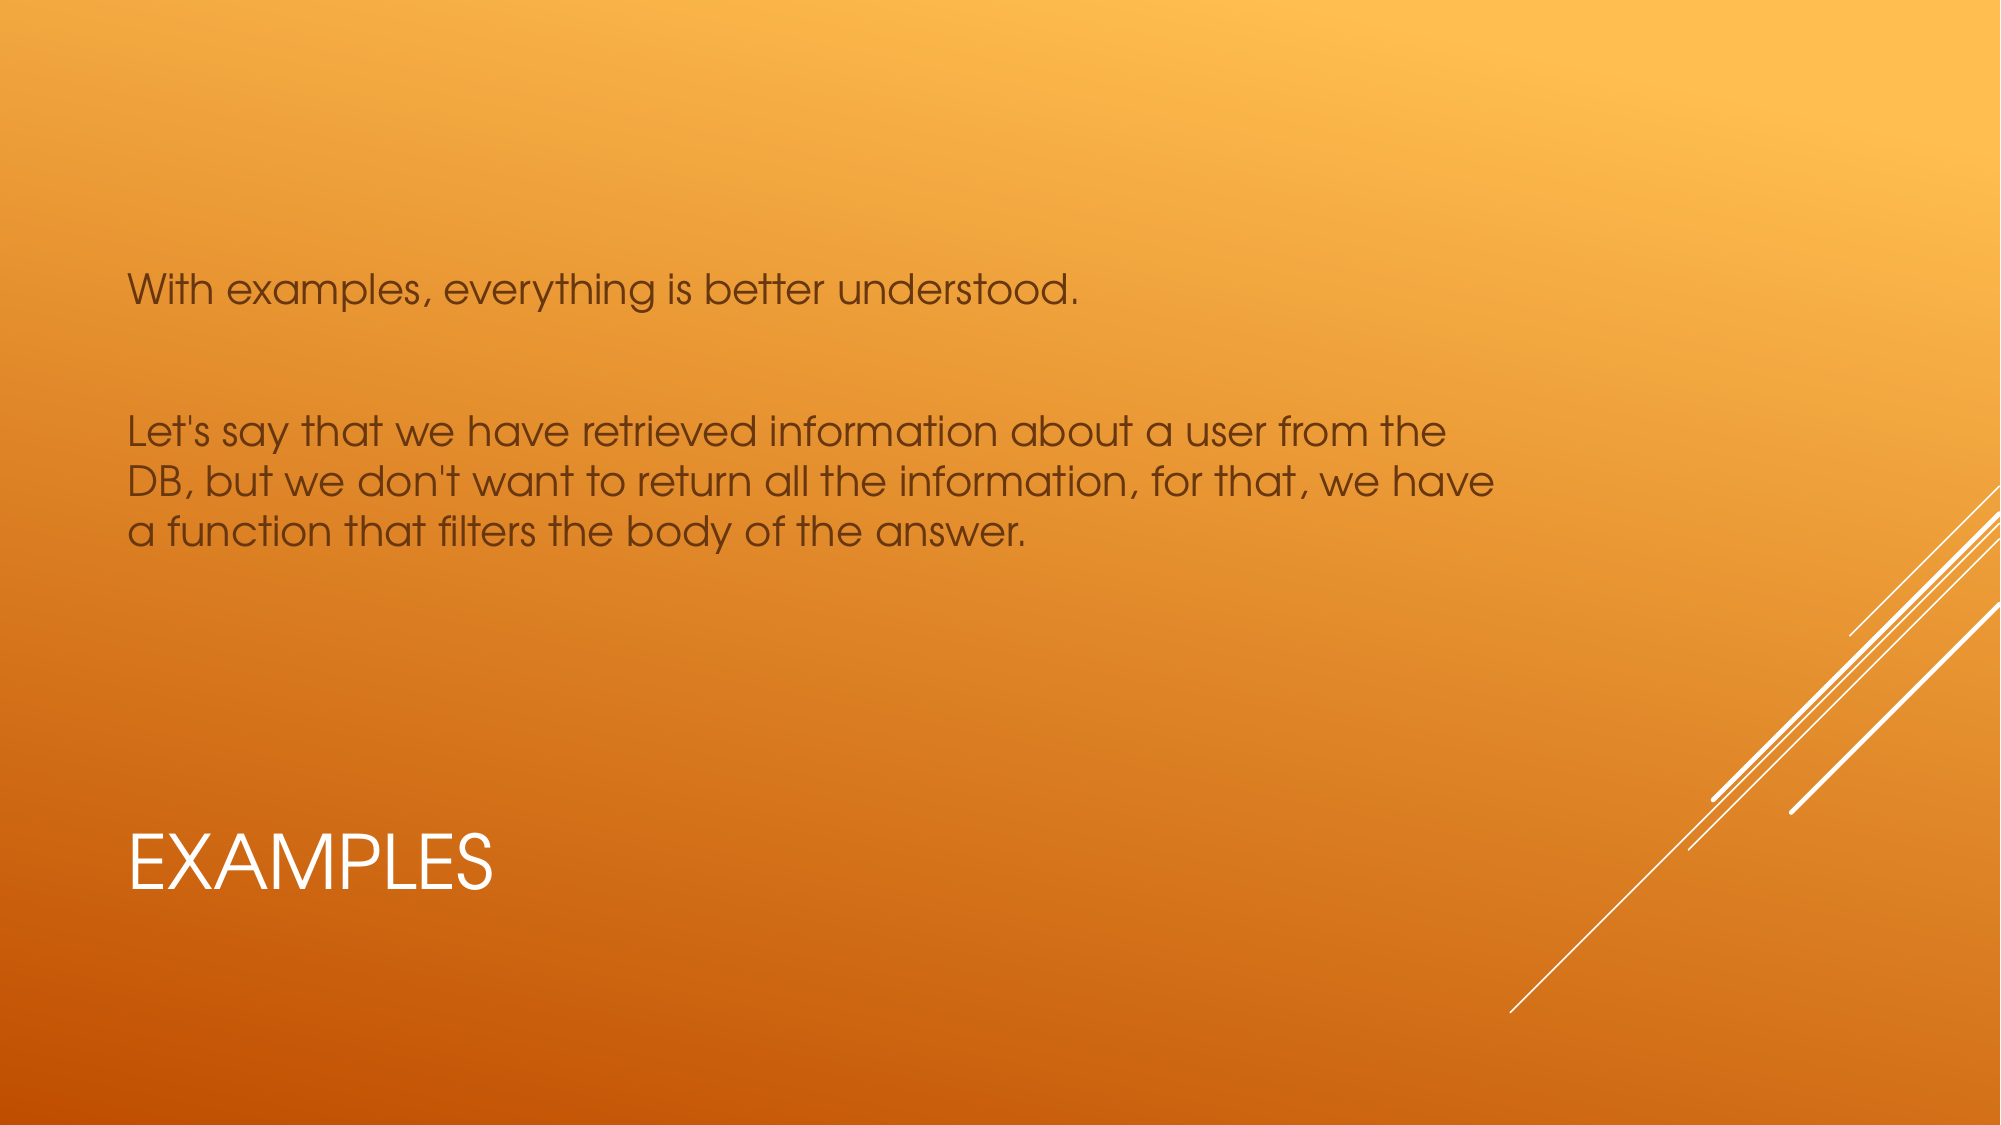

With examples, everything is better understood.

Let's say that we have retrieved information about a user from the DB, but we don't want to return all the information, for that, we have a function that filters the body of the answer.
# examples